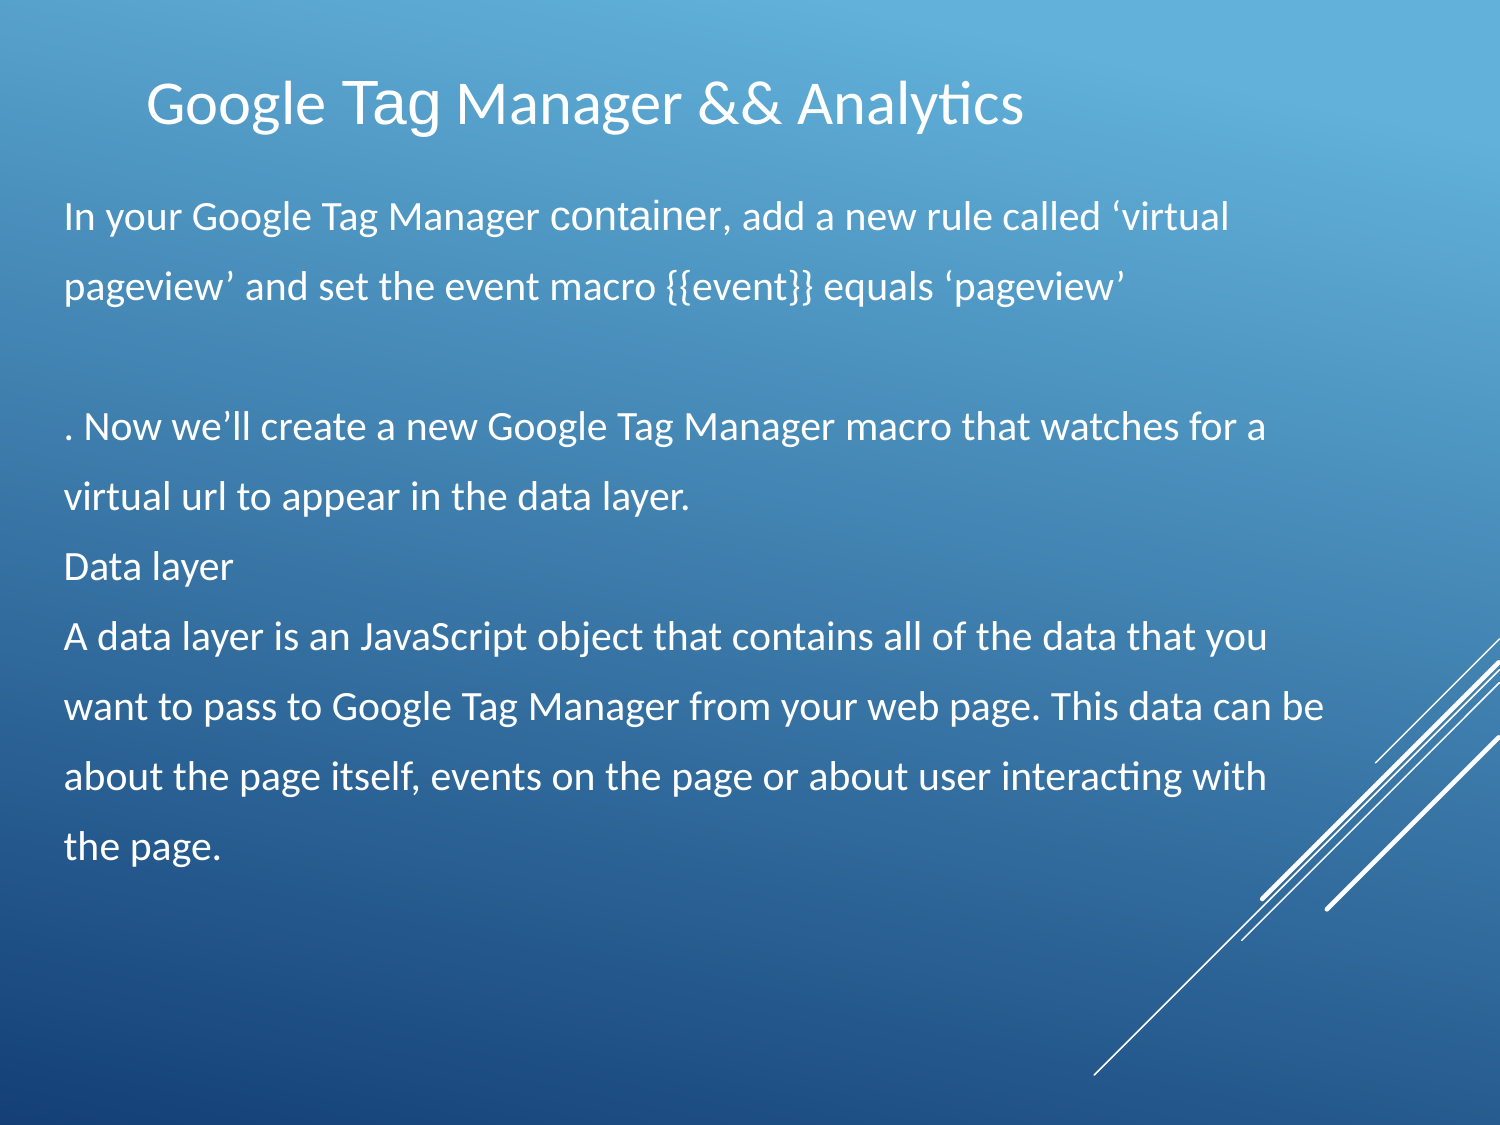

Google Tag Manager && Analytics

In your Google Tag Manager container, add a new rule called ‘virtual pageview’ and set the event macro {{event}} equals ‘pageview’

. Now we’ll create a new Google Tag Manager macro that watches for a virtual url to appear in the data layer.
Data layer
A data layer is an JavaScript object that contains all of the data that you want to pass to Google Tag Manager from your web page. This data can be about the page itself, events on the page or about user interacting with the page.